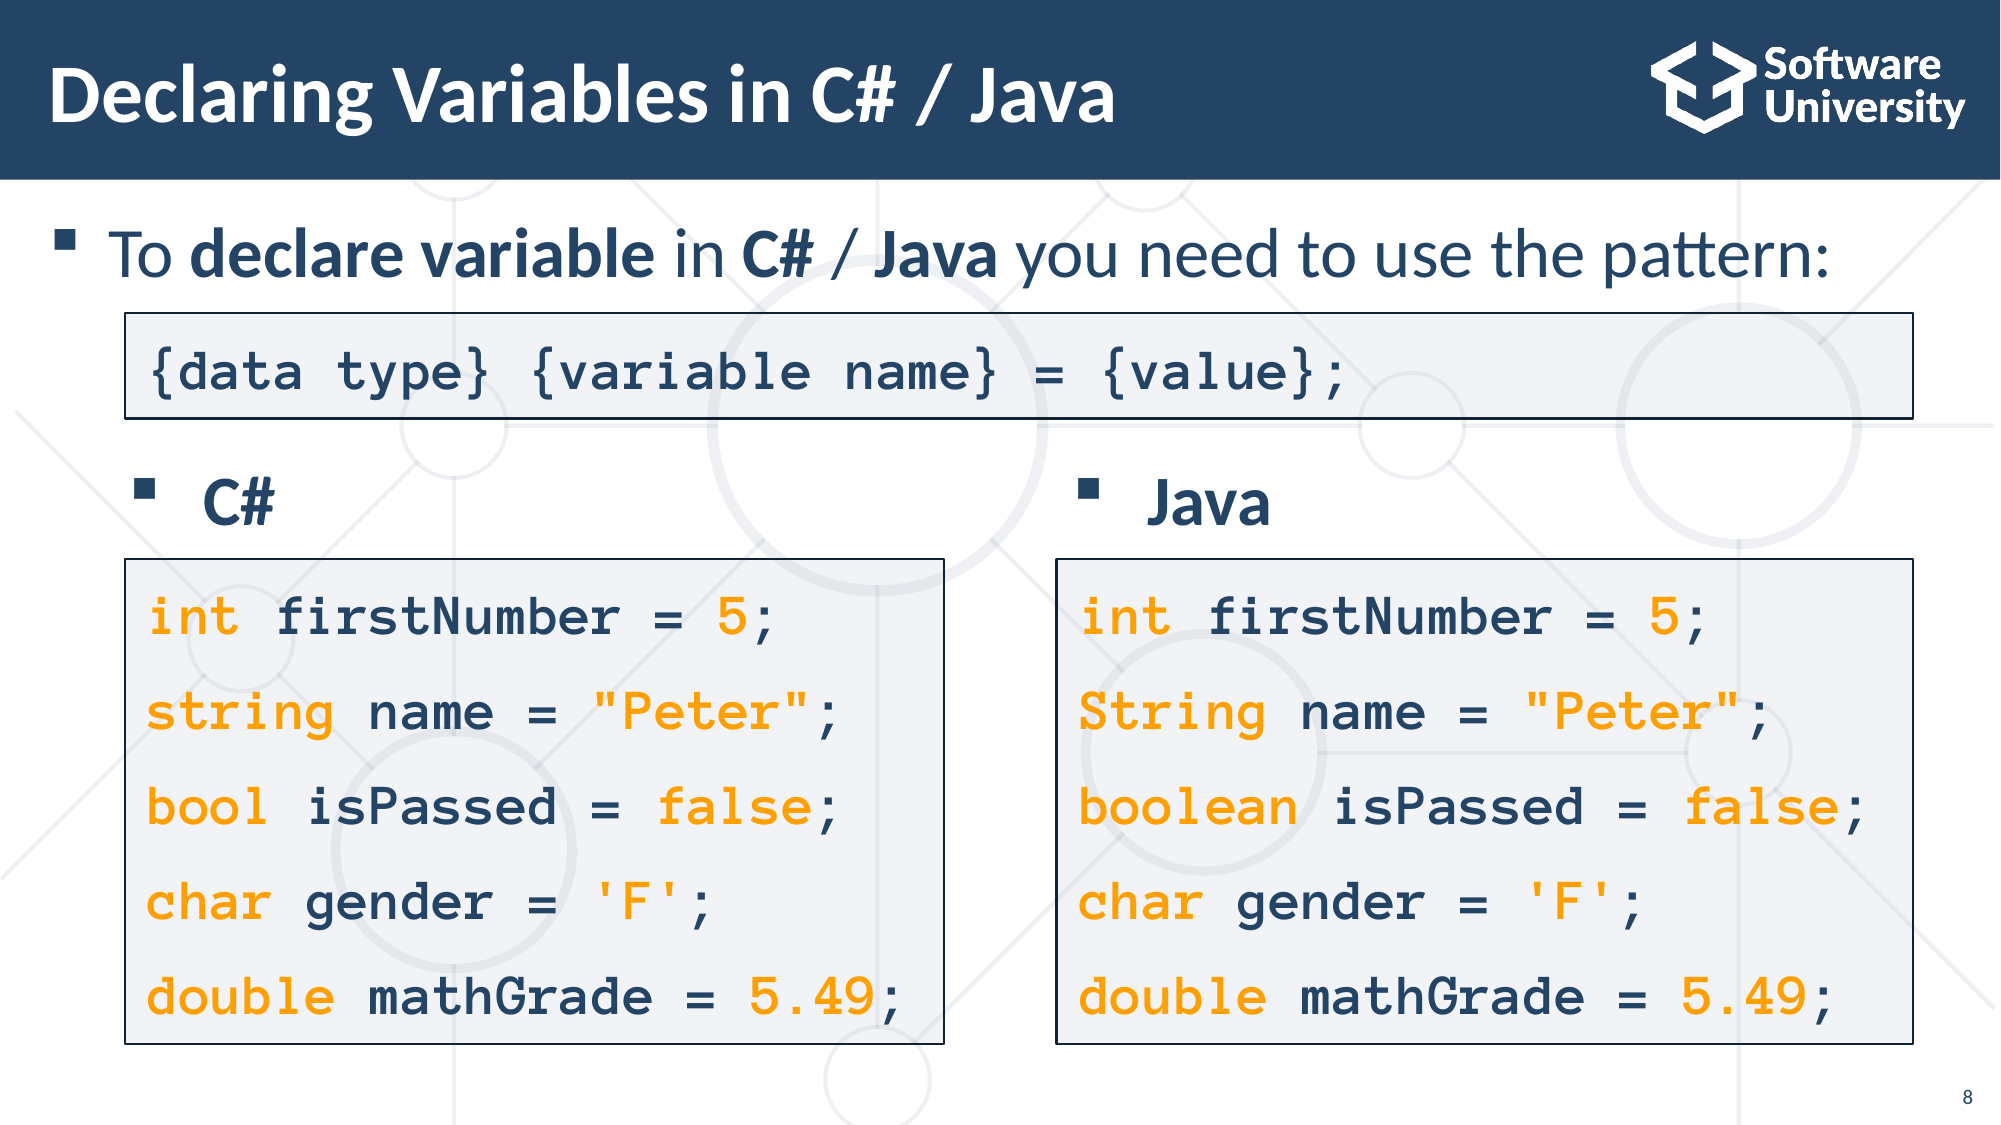

# Declaring Variables in C# / Java
To declare variable in C# / Java you need to use the pattern:

{data type} {variable name} = {value};
C#
Java
int firstNumber = 5;
string name = "Peter";
bool isPassed = false;
char gender = 'F';
double mathGrade = 5.49;
int firstNumber = 5;
String name = "Peter";
boolean isPassed = false;
char gender = 'F';
double mathGrade = 5.49;
8